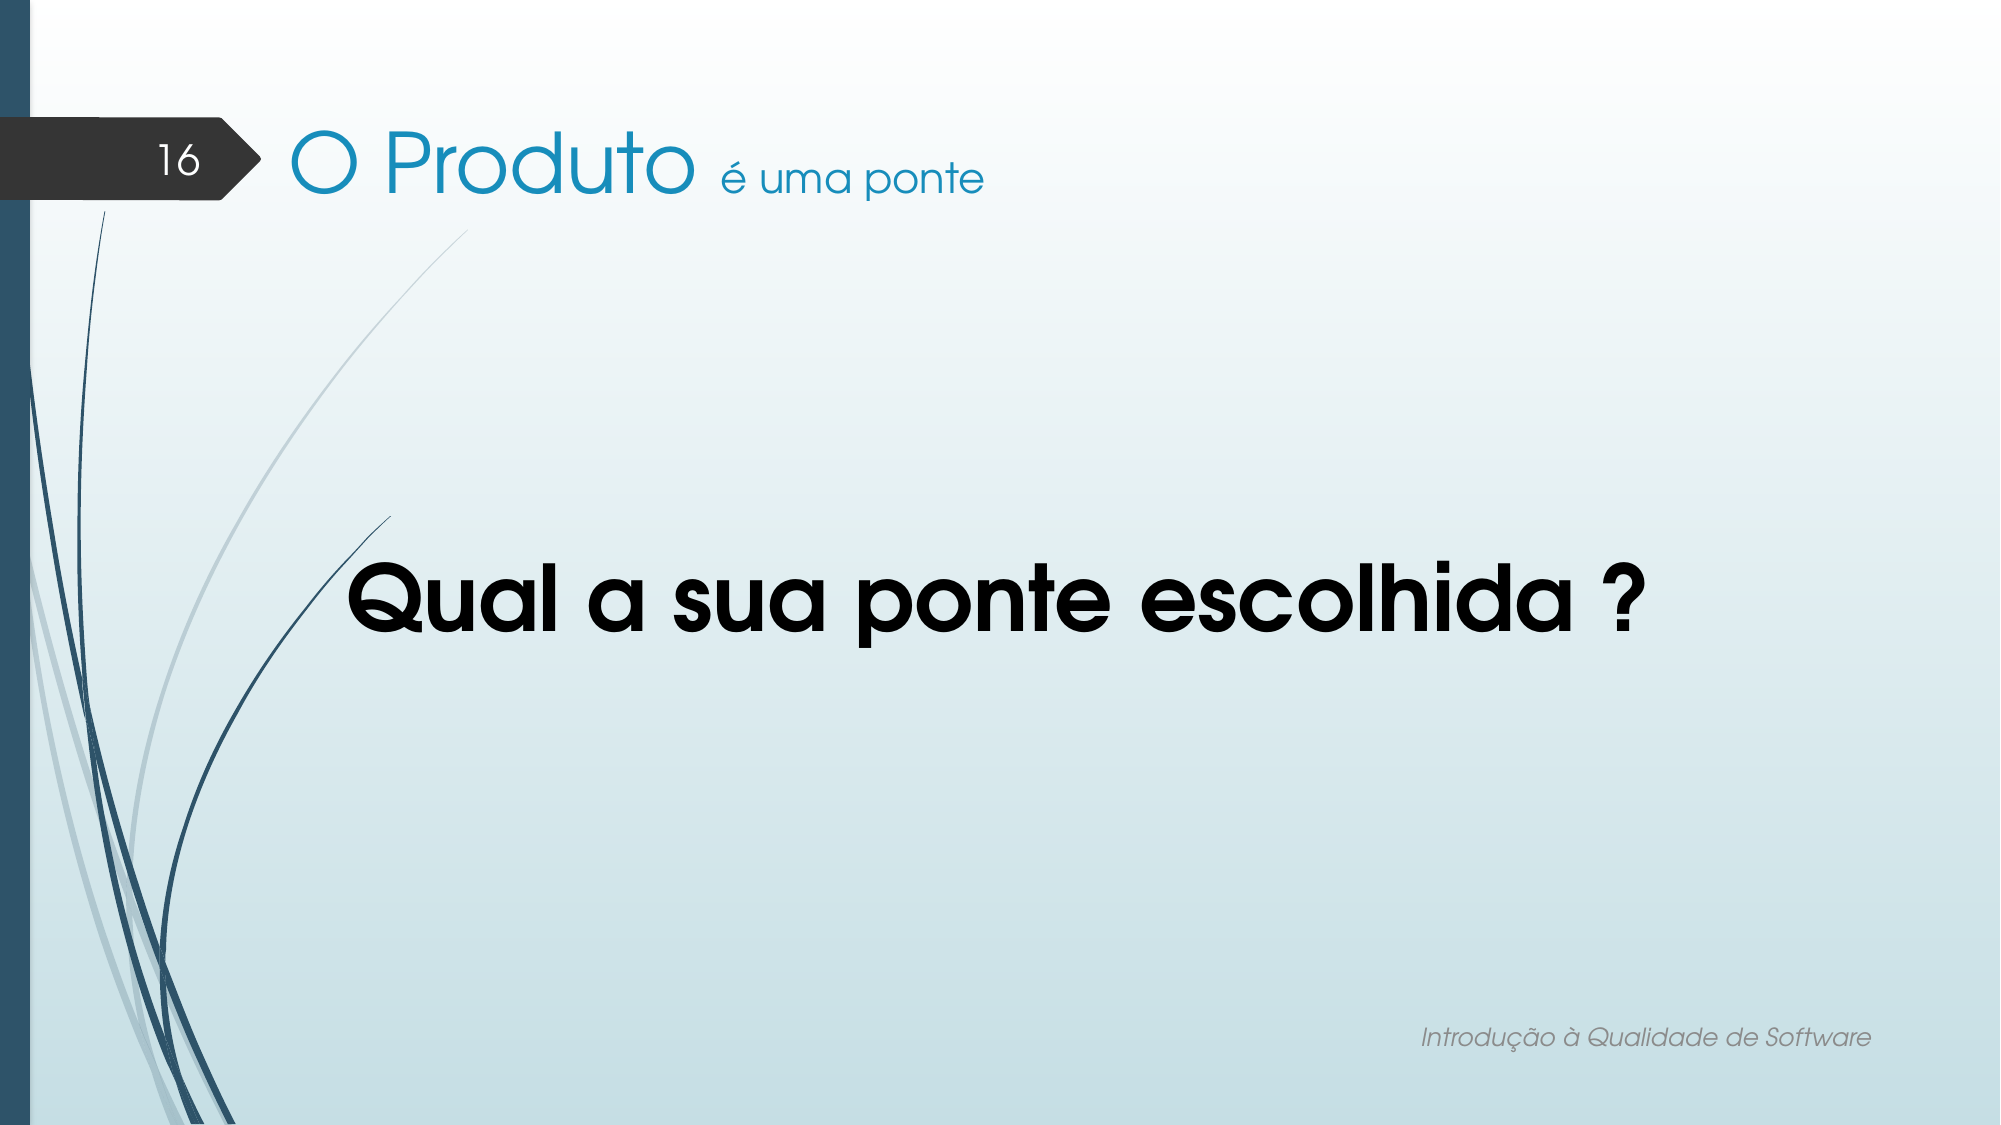

# O Produto é uma ponte
16
Qual a sua ponte escolhida ?
Introdução à Qualidade de Software